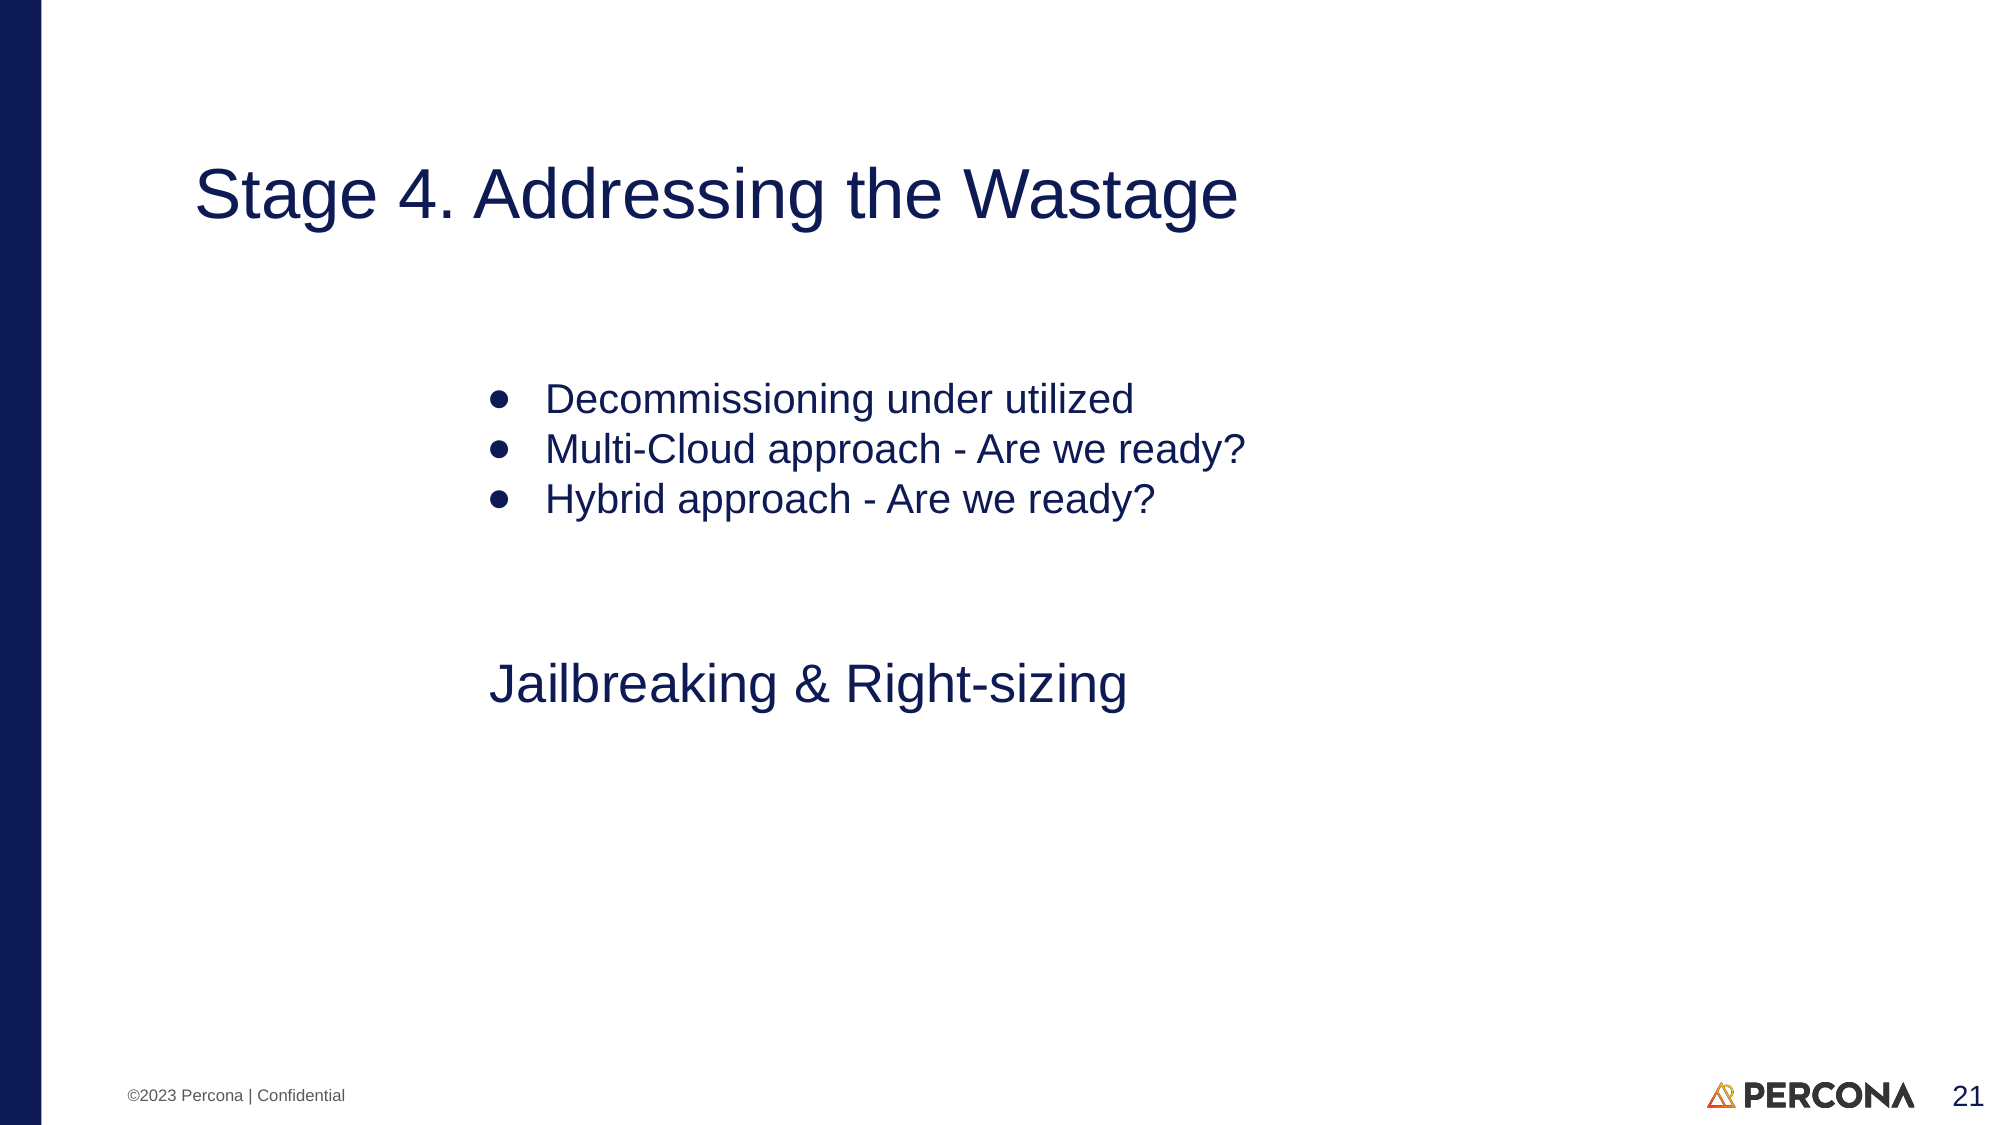

# Stage 4. Addressing the Wastage
Decommissioning under utilized
Multi-Cloud approach - Are we ready?
Hybrid approach - Are we ready?
Jailbreaking & Right-sizing
21